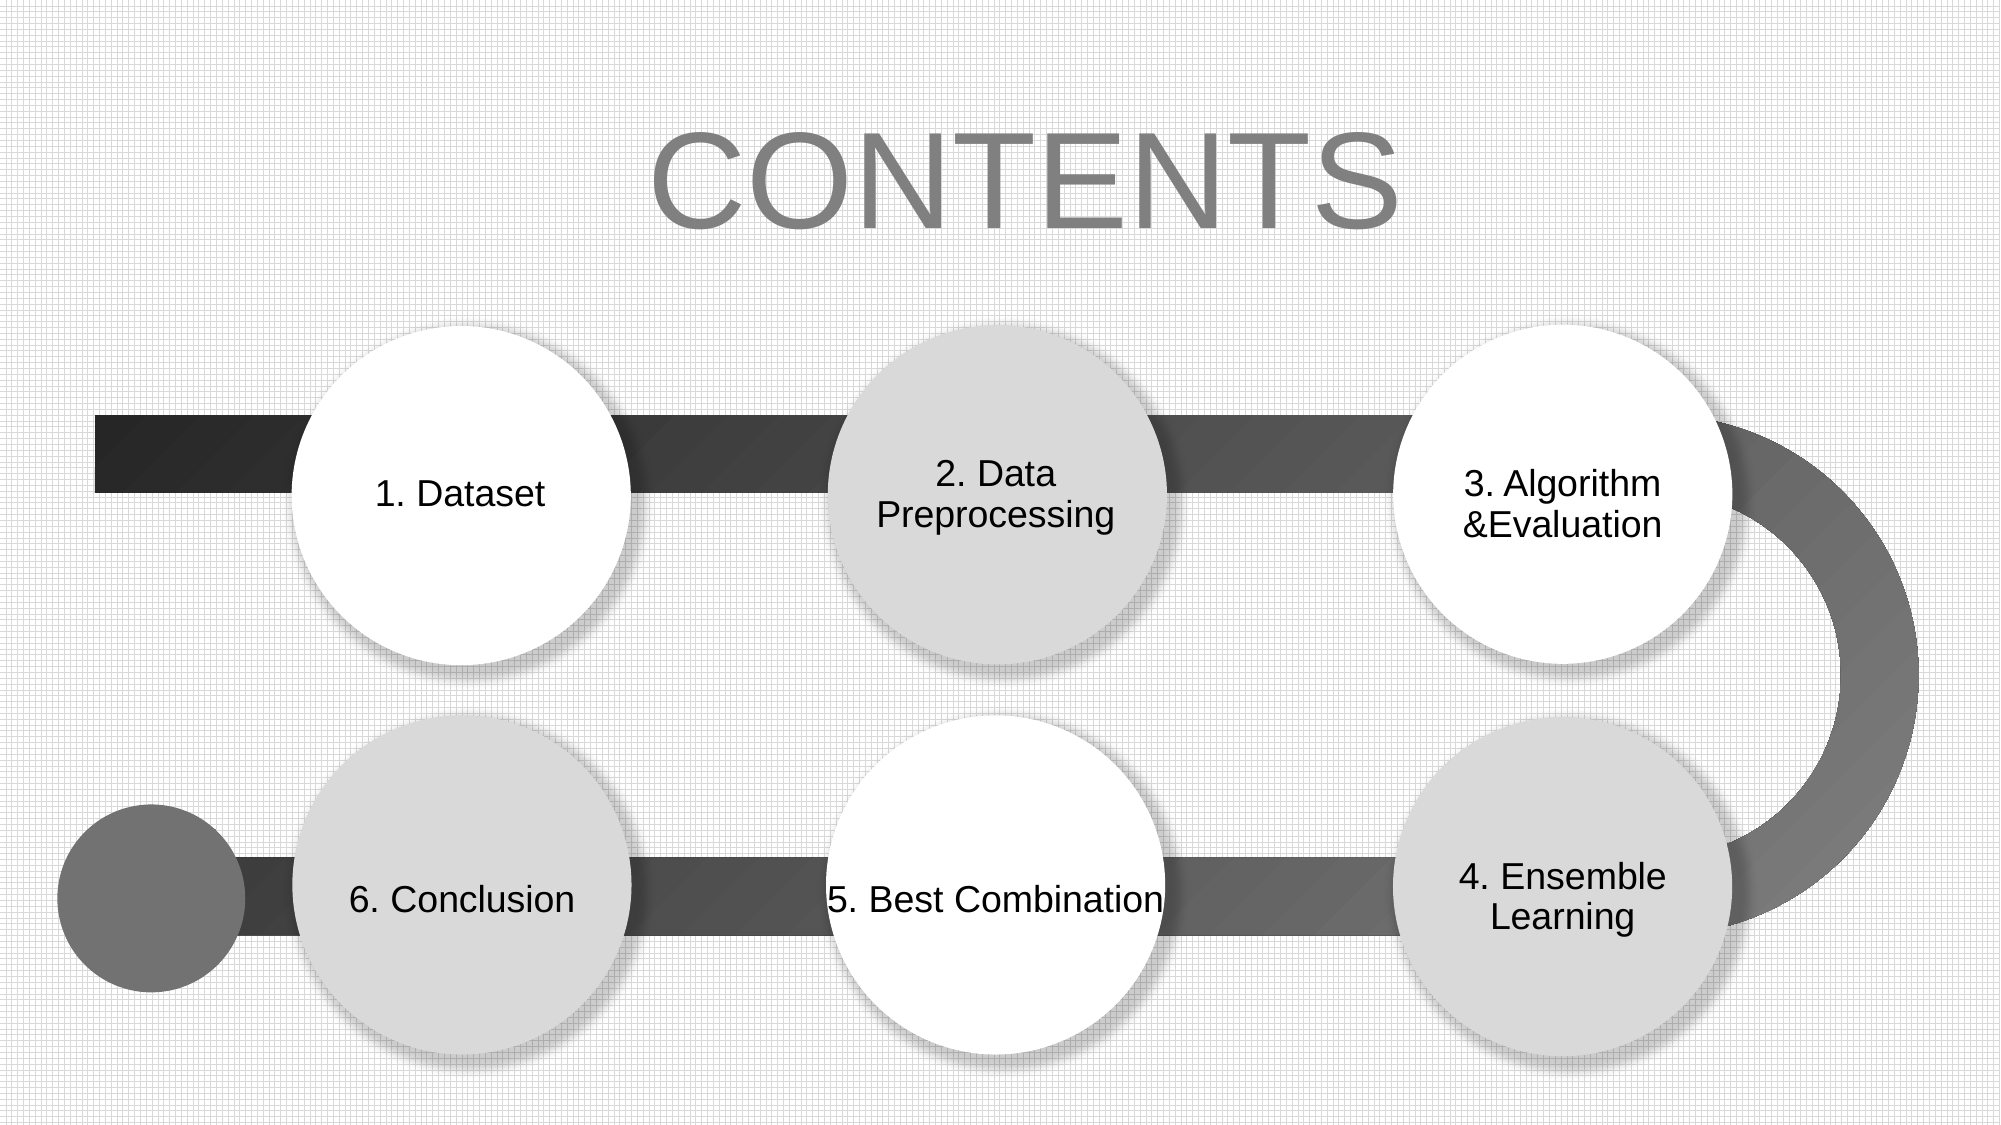

# CONTENTS

3. Algorithm
&Evaluation

2. Data
Preprocessing

1. Dataset

6. Conclusion

5. Best Combination

4. Ensemble
Learning